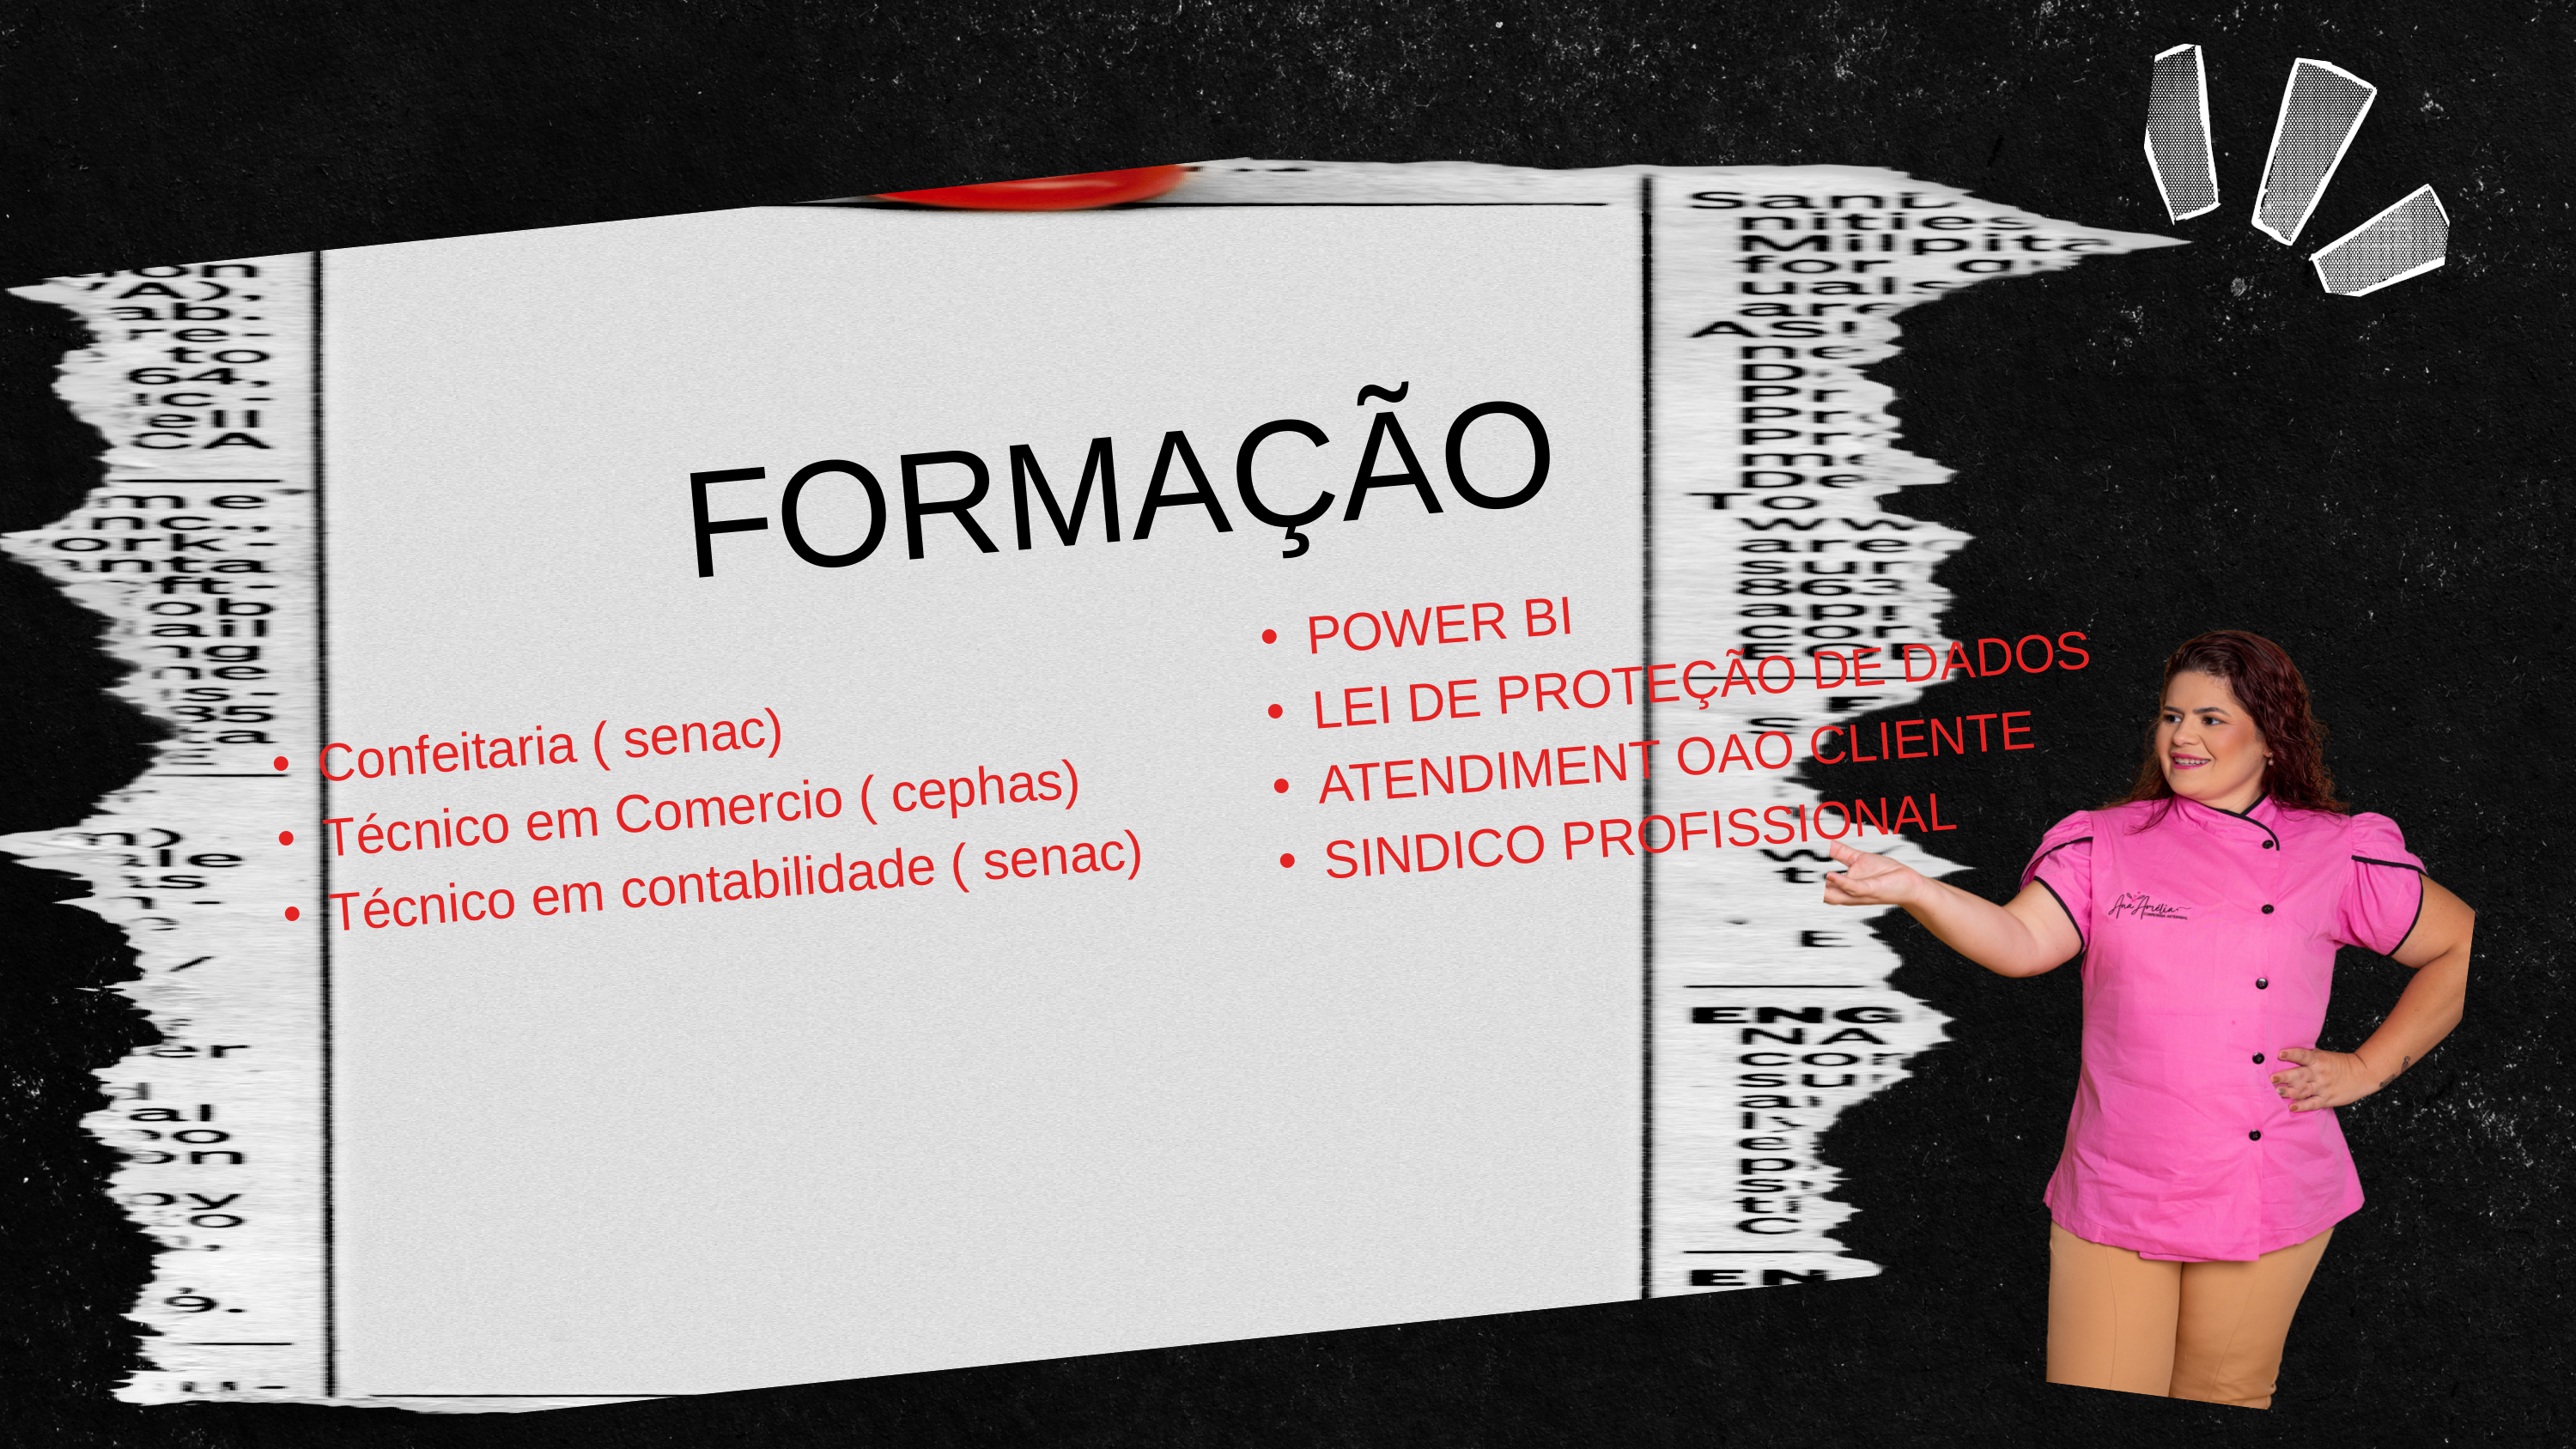

FORMAÇÃO

POWER BI
LEI DE PROTEÇÃO DE DADOS
ATENDIMENT OAO CLIENTE
SINDICO PROFISSIONAL
Confeitaria ( senac)
Técnico em Comercio ( cephas)
Técnico em contabilidade ( senac)